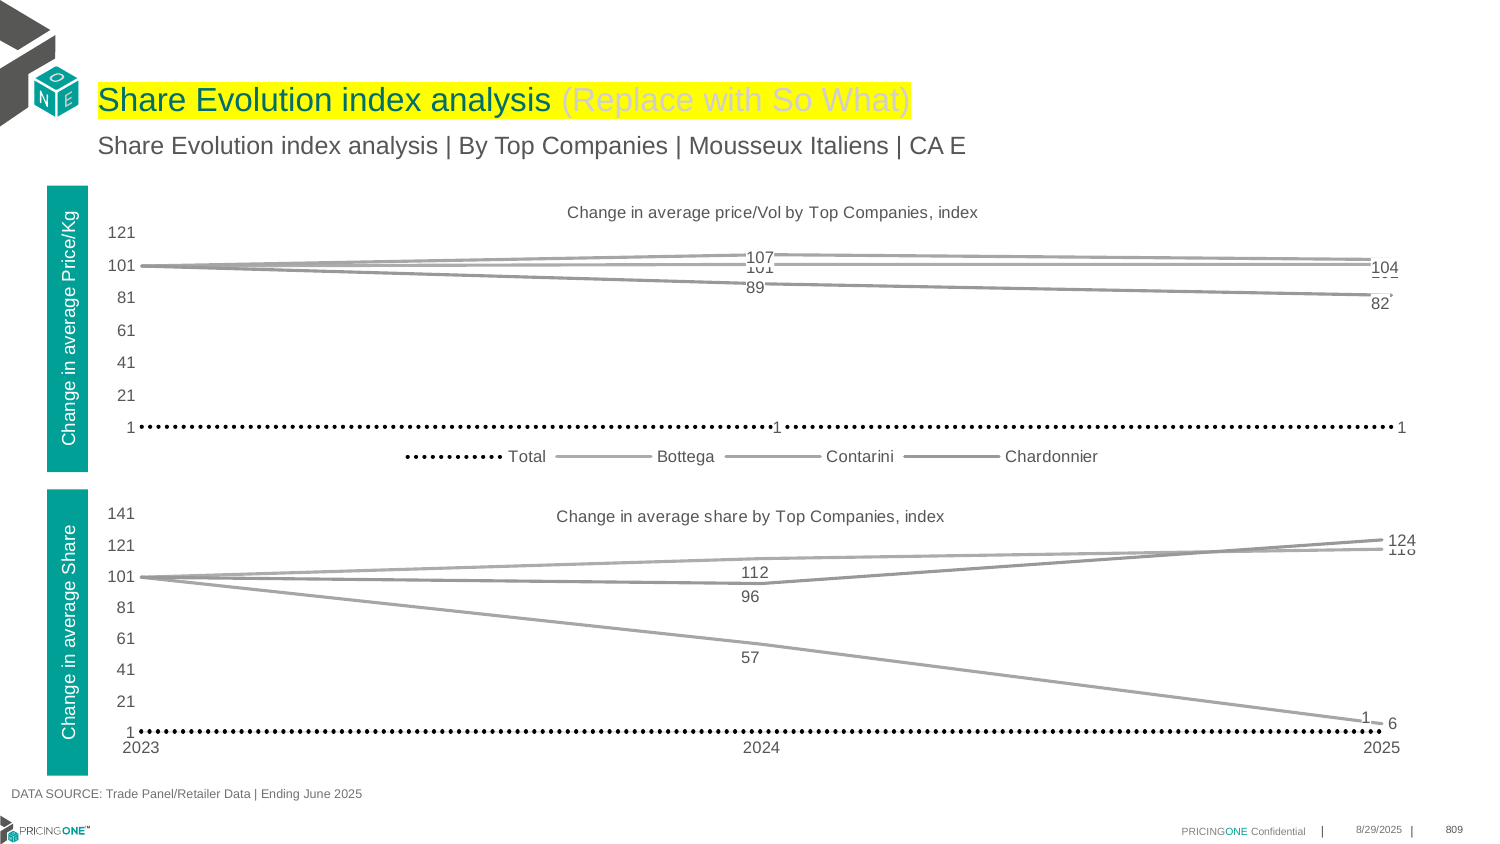

# Share Evolution index analysis (Replace with So What)
Share Evolution index analysis | By Top Companies | Mousseux Italiens | CA E

### Chart: Change in average price/Vol by Top Companies, index

| Category | Total | Bottega | Contarini | Chardonnier |
|---|---|---|---|---|
| 2023 | 1.0 | 100.0 | 100.0 | 100.0 |
| 2024 | 0.9311200109224959 | 101.0 | 107.0 | 89.0 |
| 2025 | 0.9342905687282879 | 101.0 | 104.0 | 82.0 |
Change in average Price/Kg

### Chart: Change in average share by Top Companies, index

| Category | Total | Bottega | Contarini | Chardonnier |
|---|---|---|---|---|
| 2023 | 1.0 | 100.0 | 100.0 | 100.0 |
| 2024 | 1.0 | 112.0 | 57.0 | 96.0 |
| 2025 | 1.0 | 118.0 | 6.0 | 124.0 |
Change in average Share
DATA SOURCE: Trade Panel/Retailer Data | Ending June 2025

8/29/2025
809